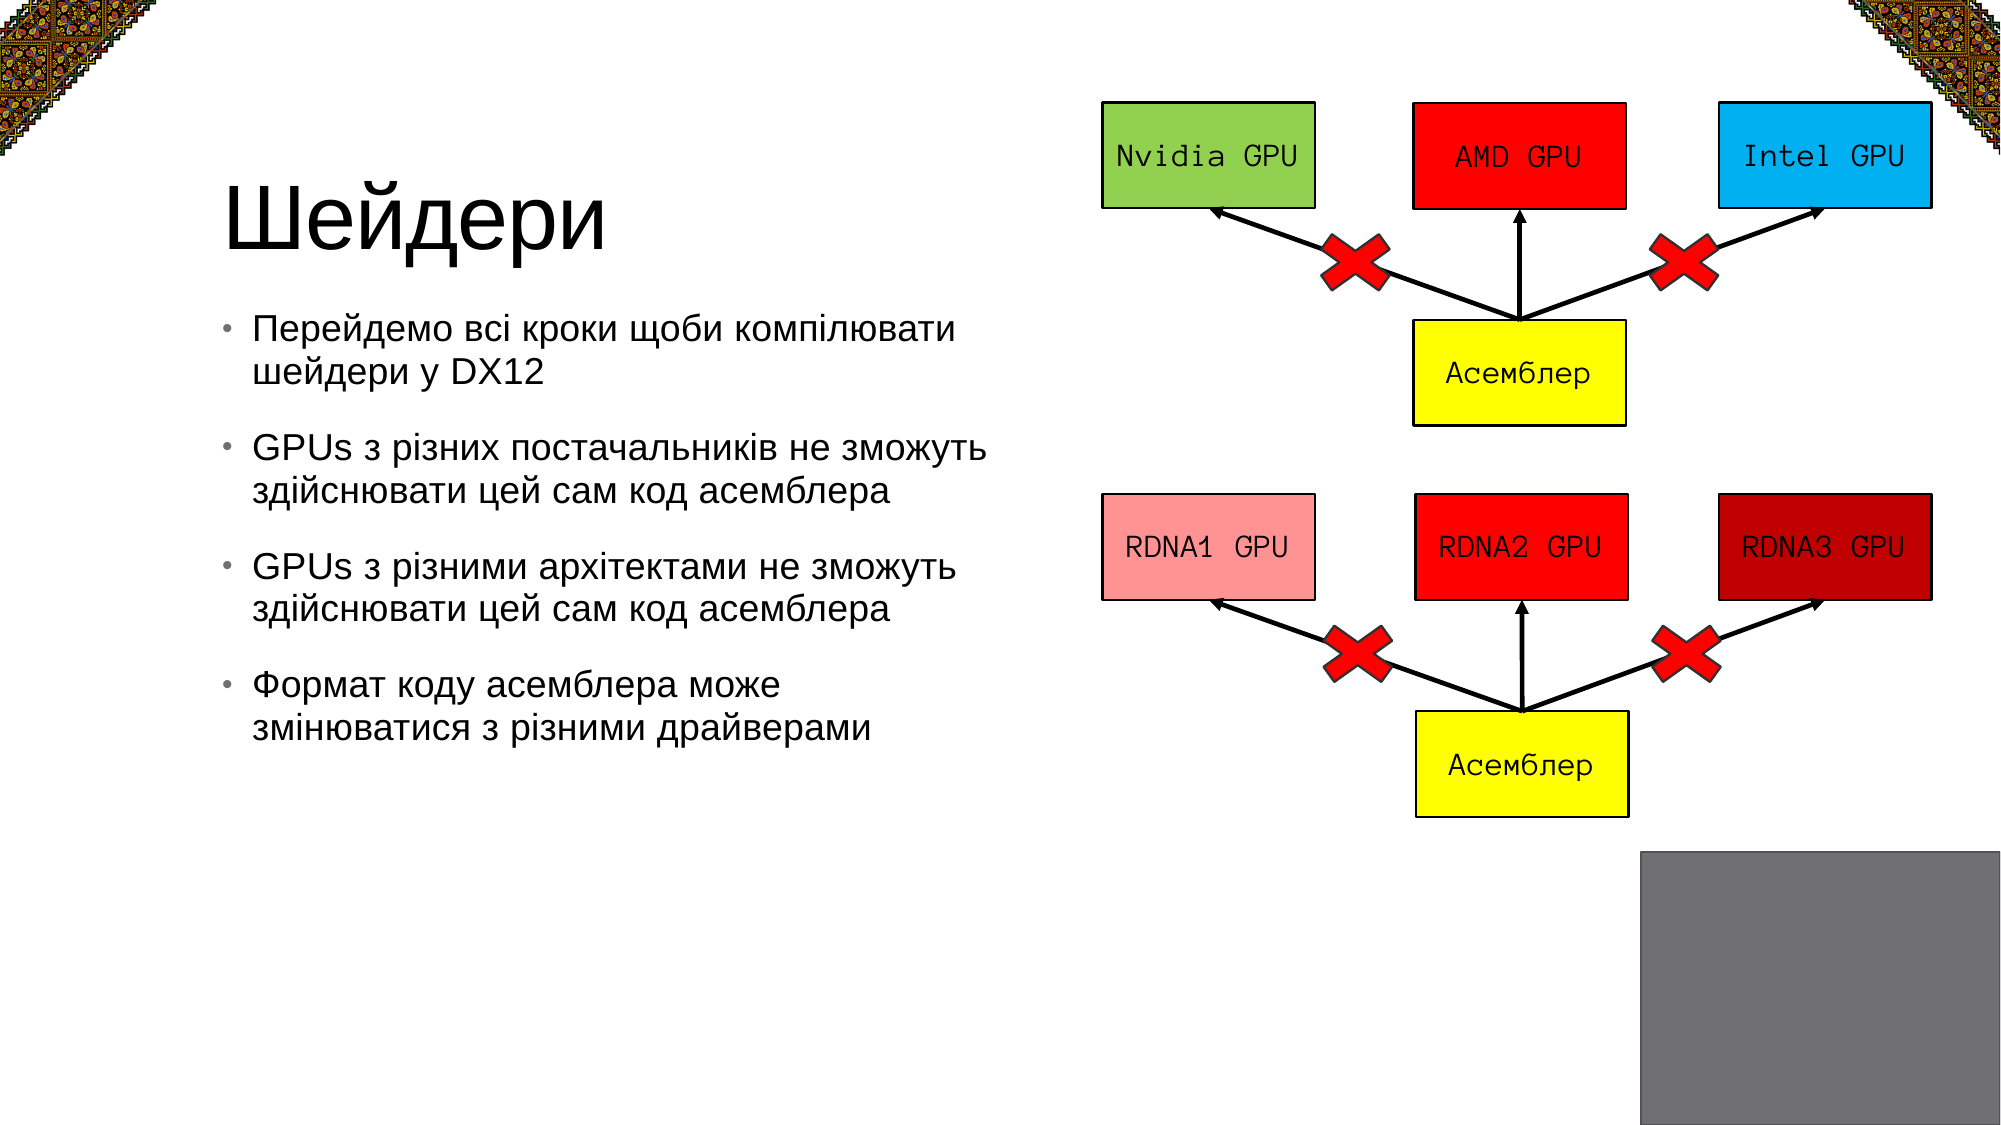

# Шейдери

Nvidia GPU
Intel GPU
AMD GPU

Перейдемо всі кроки щоби компілювати шейдери у DX12
GPUs з різних постачальників не зможуть здійснювати цей сам код асемблера
GPUs з різними архітектами не зможуть здійснювати цей сам код асемблера
Формат коду асемблера може змінюватися з різними драйверами

Асемблер

RDNA1 GPU
RDNA2 GPU
RDNA3 GPU

Асемблер